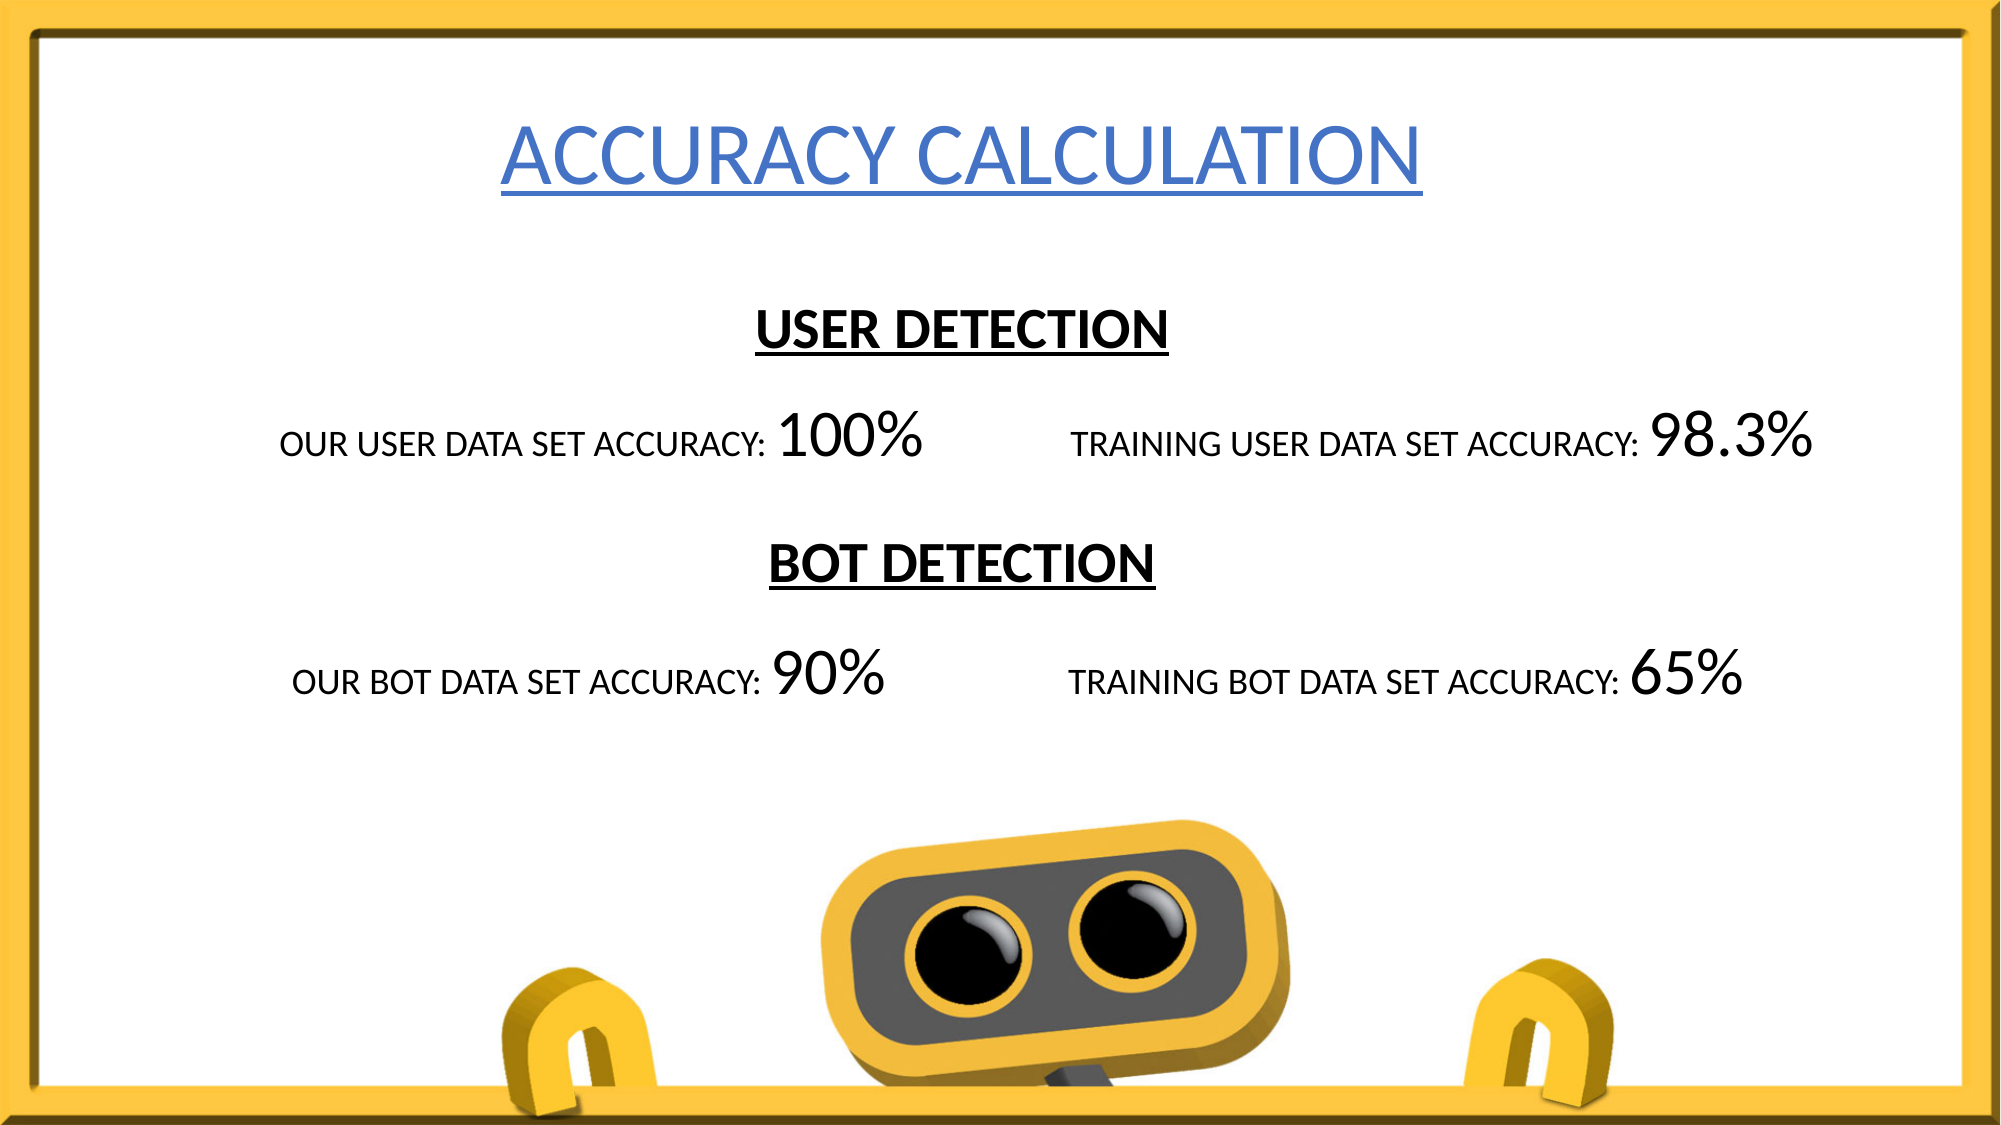

ACCURACY CALCULATION
USER DETECTION
TRAINING USER DATA SET ACCURACY: 98.3%
OUR USER DATA SET ACCURACY: 100%
BOT DETECTION
OUR BOT DATA SET ACCURACY: 90%
TRAINING BOT DATA SET ACCURACY: 65%